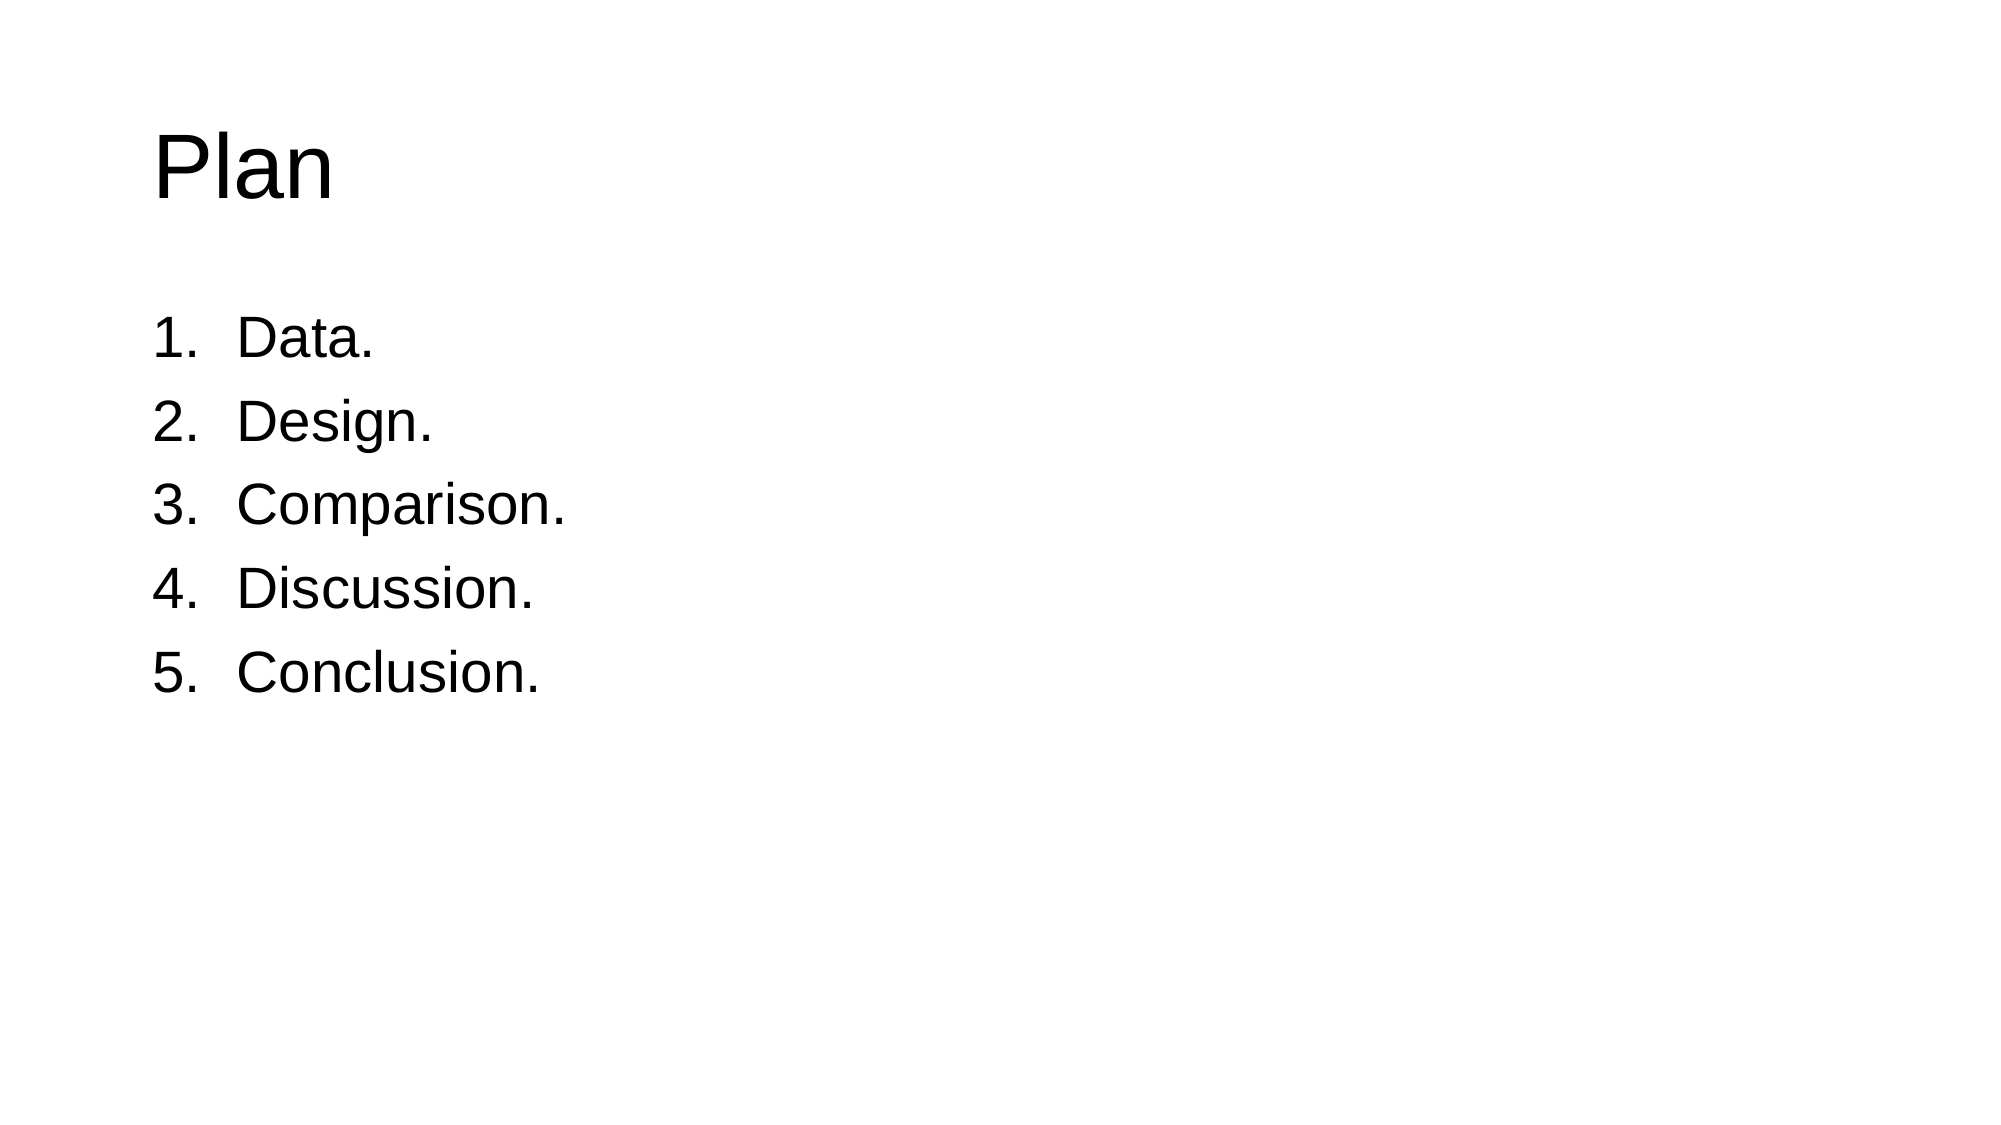

# Plan
Data.
Design.
Comparison.
Discussion.
Conclusion.